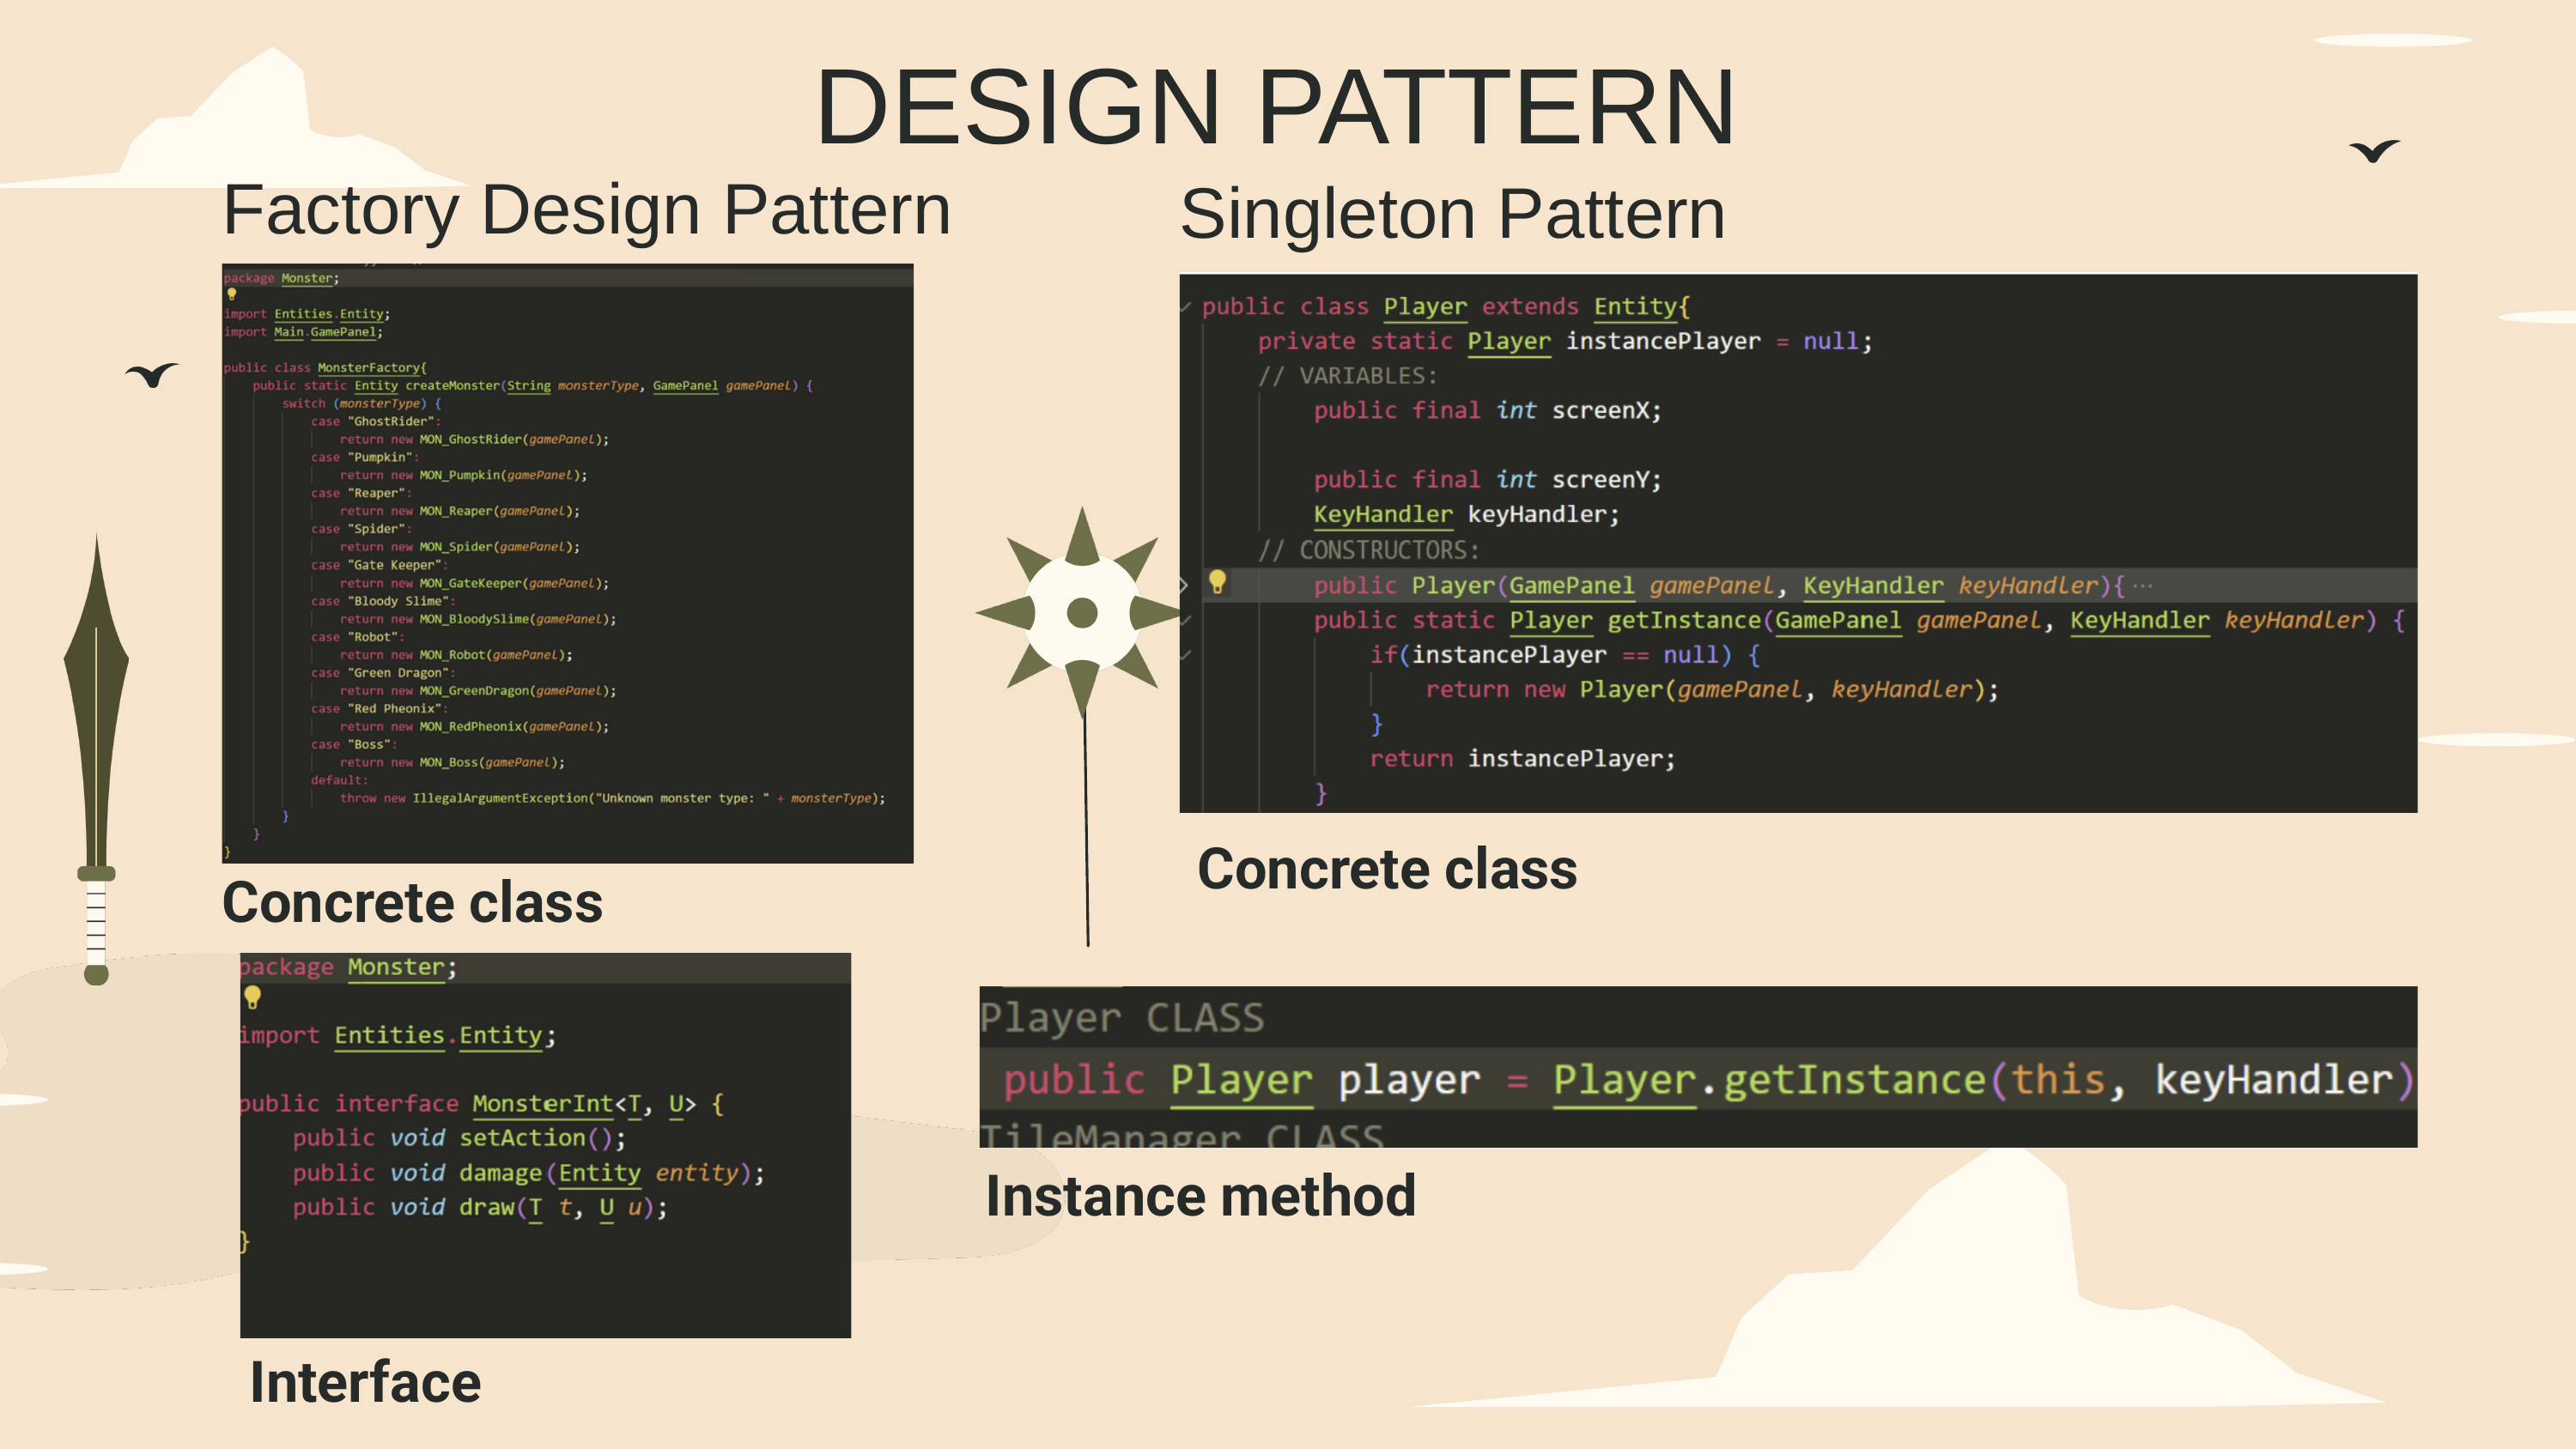

DESIGN PATTERN

Factory Design Pattern
Singleton Pattern

Concrete class
Concrete class

Instance method

Interface